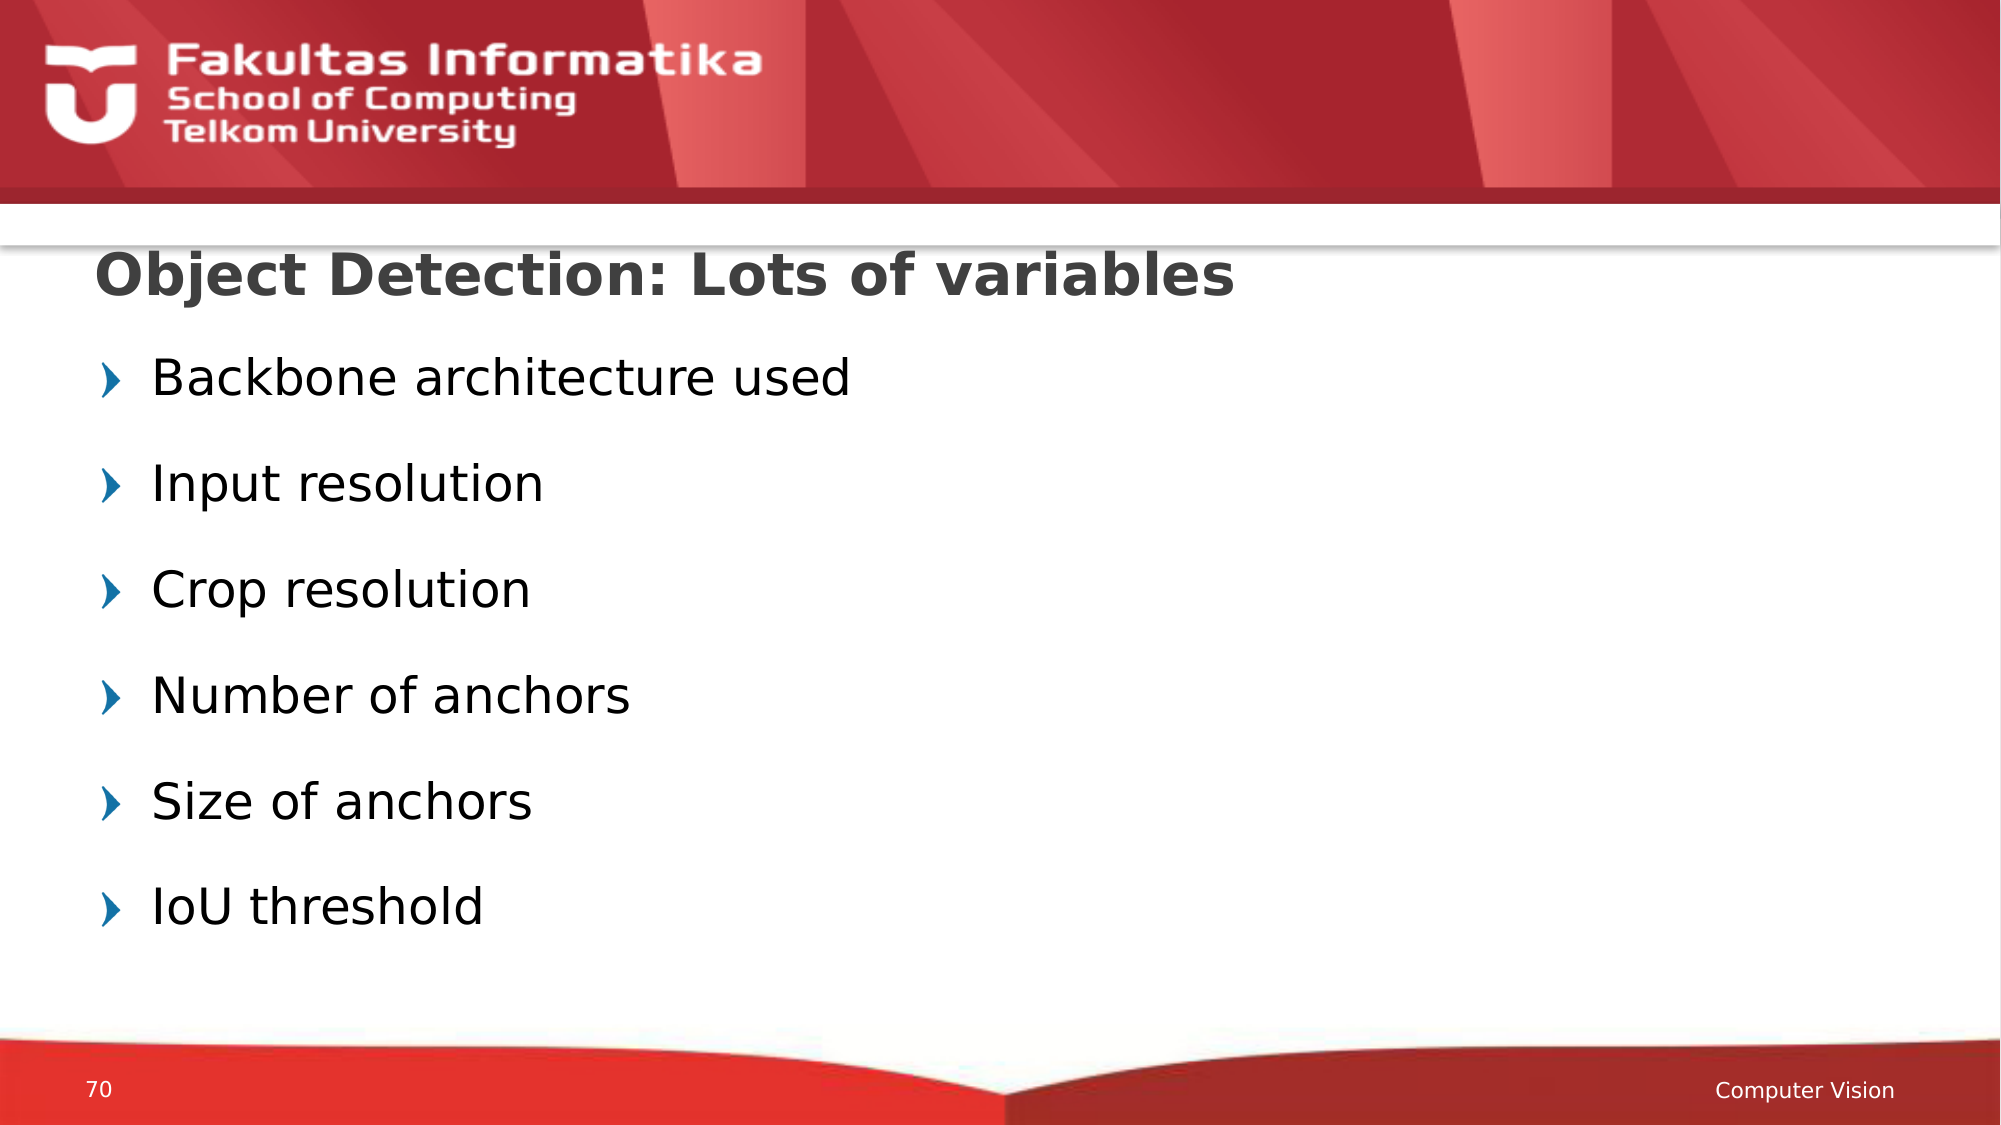

# Object Detection: Lots of variables
Backbone architecture used
Input resolution
Crop resolution
Number of anchors
Size of anchors
IoU threshold
Computer Vision
70